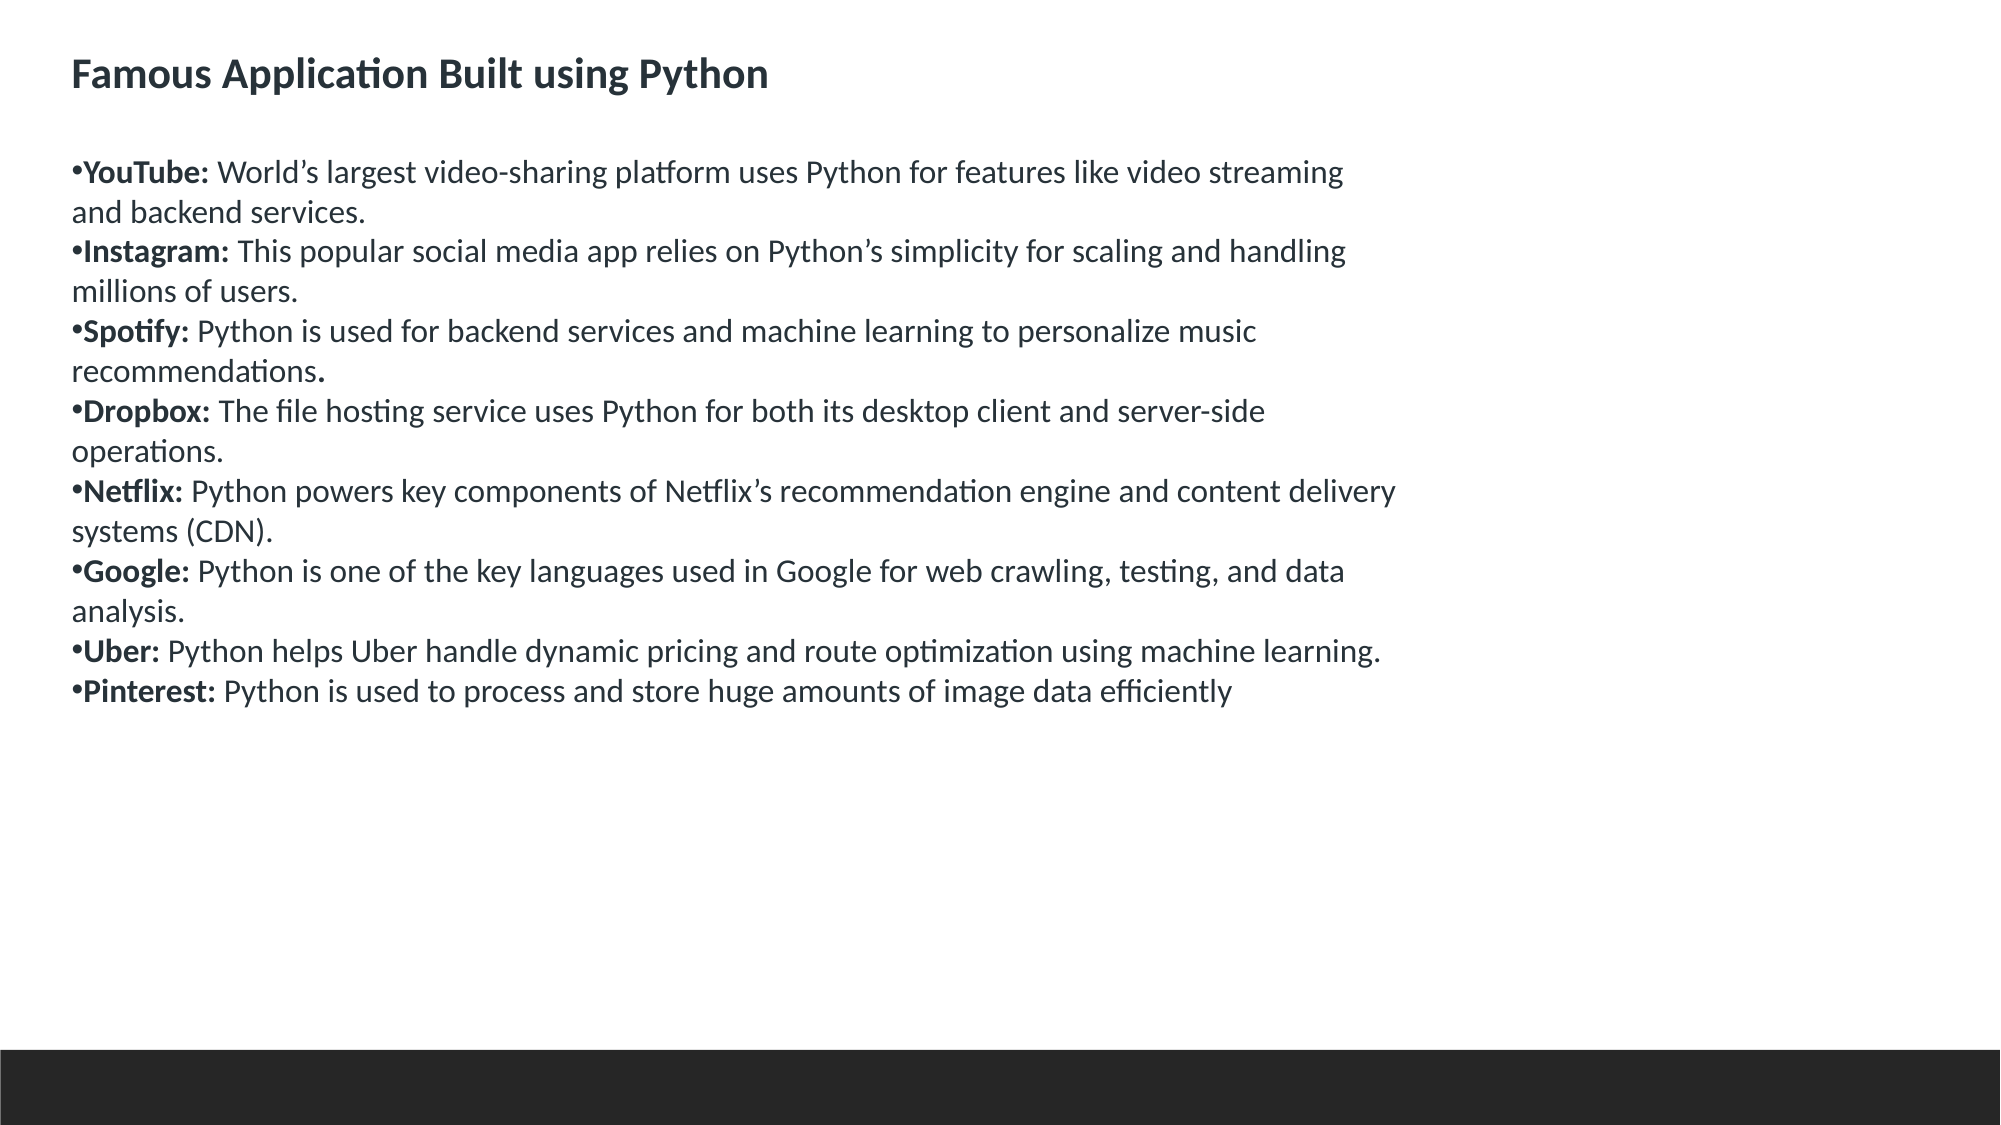

Famous Application Built using Python

YouTube: World’s largest video-sharing platform uses Python for features like video streaming and backend services.
Instagram: This popular social media app relies on Python’s simplicity for scaling and handling millions of users.
Spotify: Python is used for backend services and machine learning to personalize music recommendations.
Dropbox: The file hosting service uses Python for both its desktop client and server-side operations.
Netflix: Python powers key components of Netflix’s recommendation engine and content delivery systems (CDN).
Google: Python is one of the key languages used in Google for web crawling, testing, and data analysis.
Uber: Python helps Uber handle dynamic pricing and route optimization using machine learning.
Pinterest: Python is used to process and store huge amounts of image data efficiently